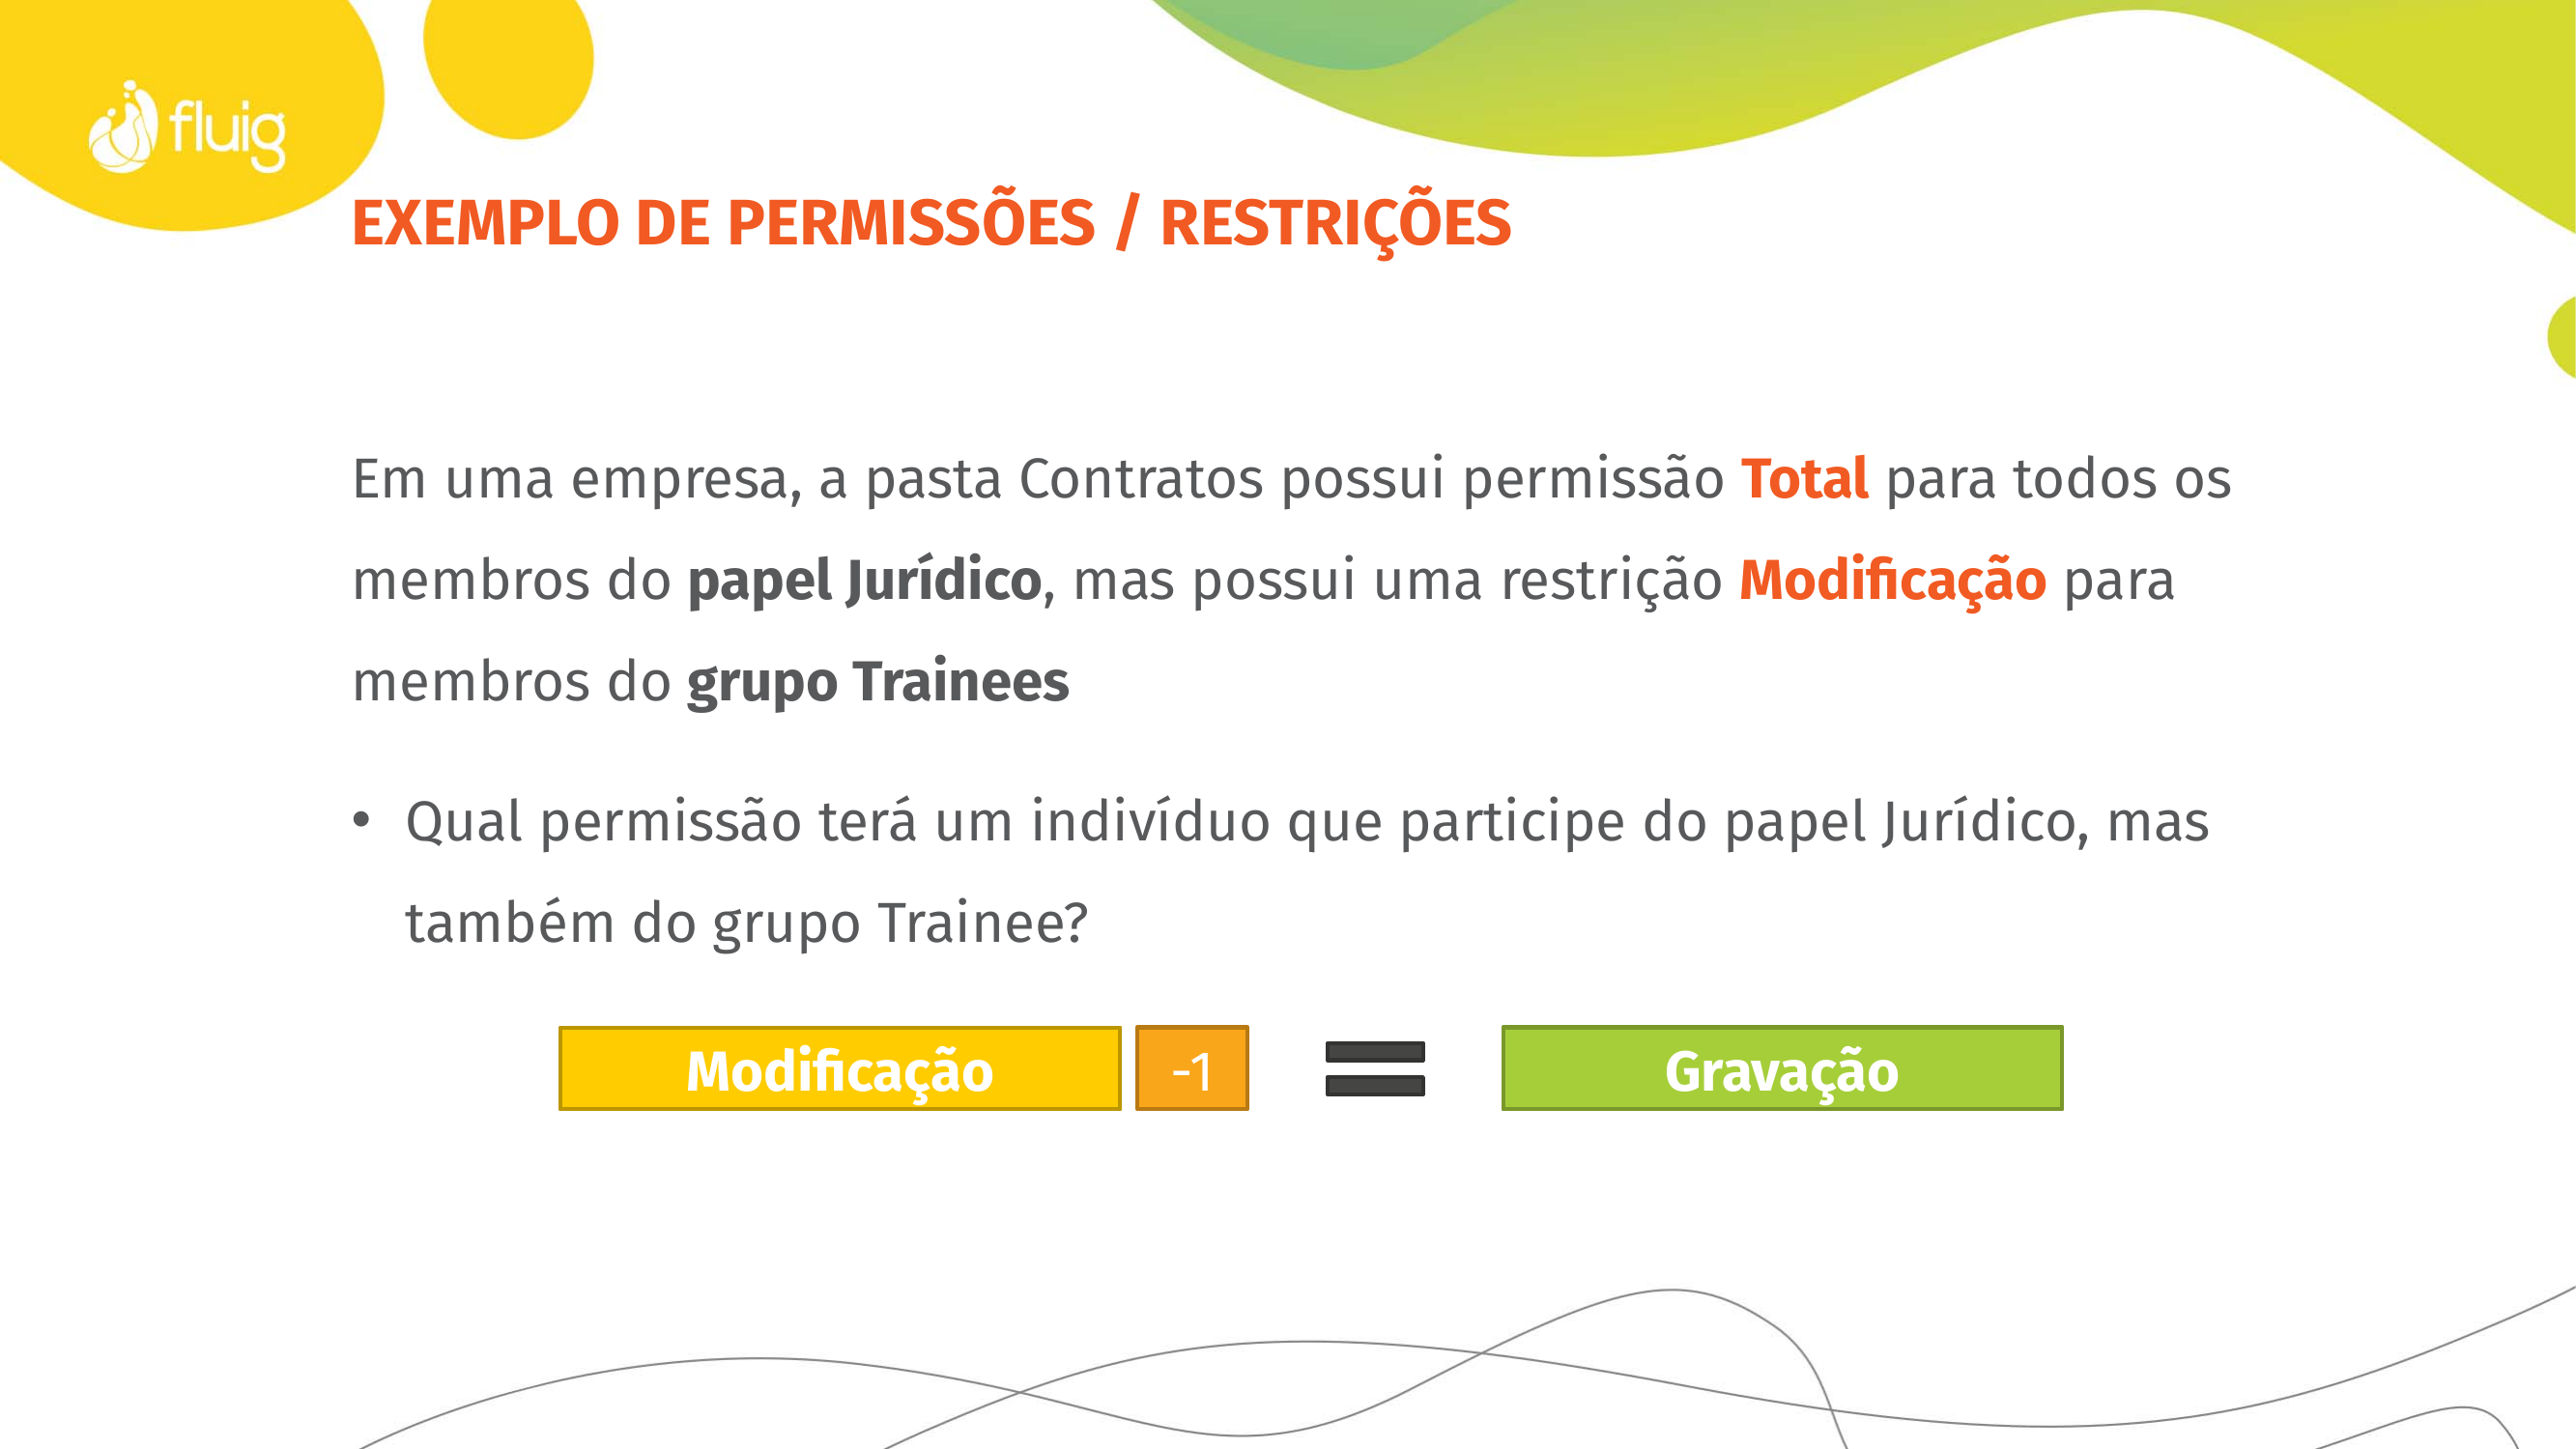

# Exemplo de permissões / restrições
Em uma empresa, a pasta Contratos possui permissão Total para todos os membros do papel Jurídico, mas possui uma restrição Modificação para membros do grupo Trainees

Qual permissão terá um indivíduo que participe do papel Jurídico, mas também do grupo Trainee?

-1
Gravação
Permissão
Maior restrição
Modificação